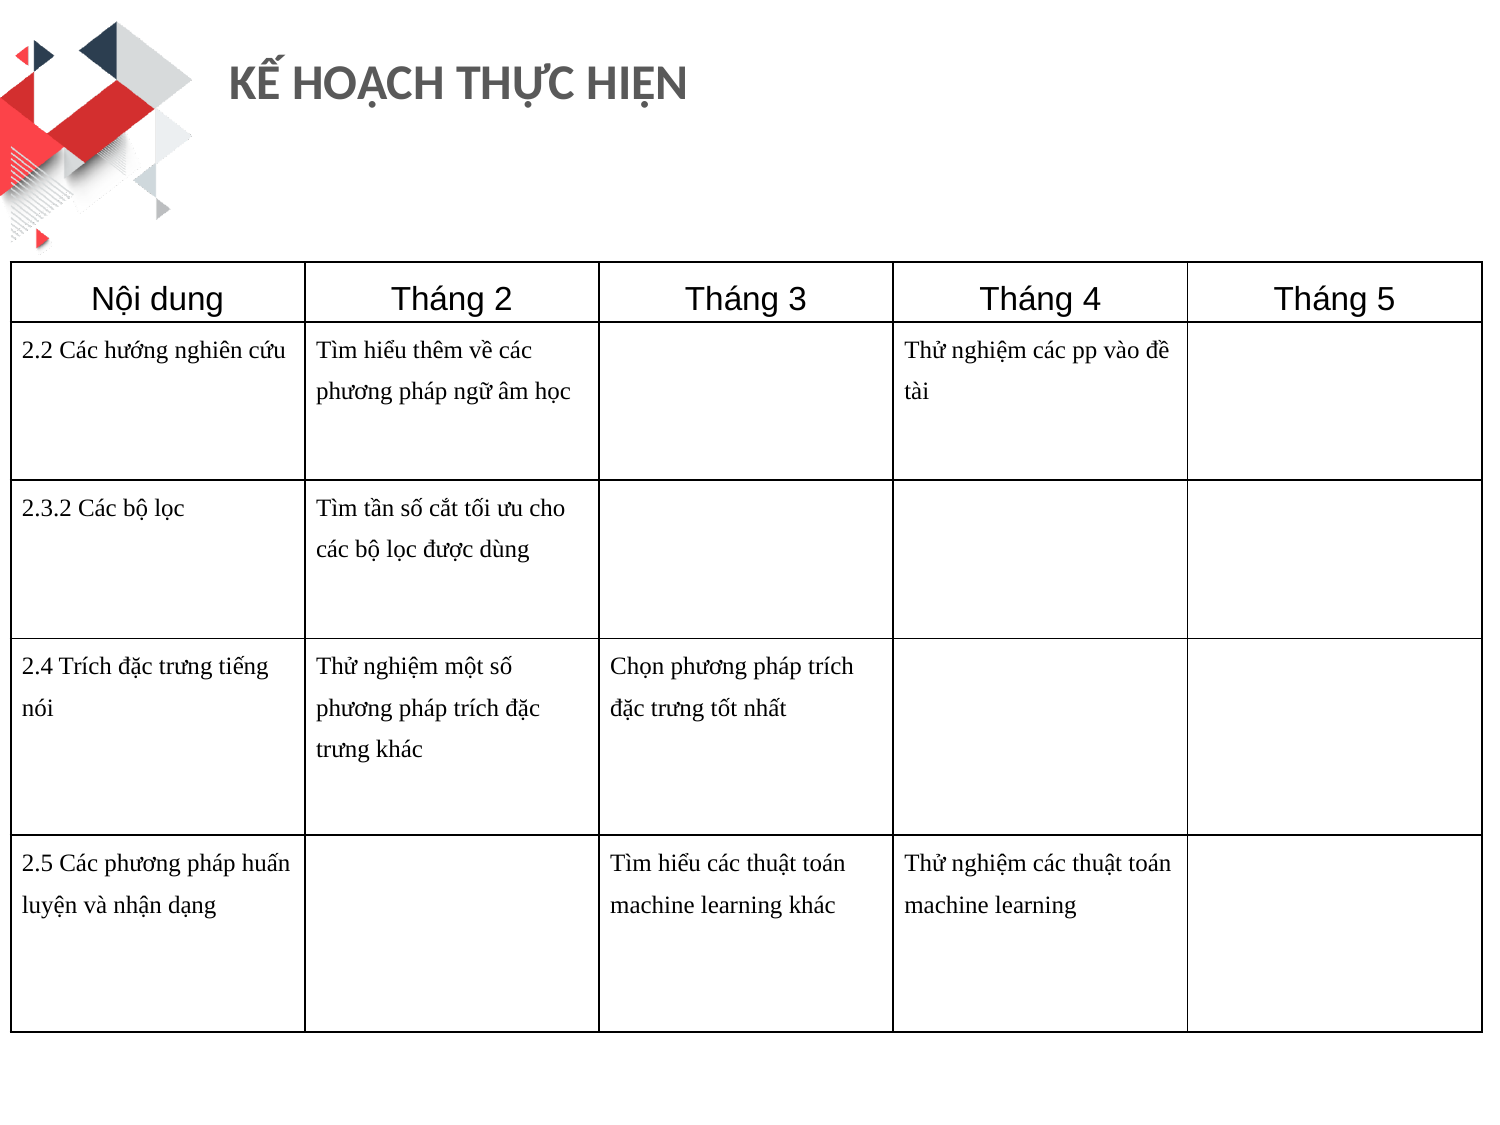

KẾ HOẠCH THỰC HIỆN
| Nội dung | Tháng 2 | Tháng 3 | Tháng 4 | Tháng 5 |
| --- | --- | --- | --- | --- |
| 2.2 Các hướng nghiên cứu | Tìm hiểu thêm về các phương pháp ngữ âm học |  | Thử nghiệm các pp vào đề tài |  |
| 2.3.2 Các bộ lọc | Tìm tần số cắt tối ưu cho các bộ lọc được dùng |  |  |  |
| 2.4 Trích đặc trưng tiếng nói | Thử nghiệm một số phương pháp trích đặc trưng khác | Chọn phương pháp trích đặc trưng tốt nhất |  |  |
| 2.5 Các phương pháp huấn luyện và nhận dạng |  | Tìm hiểu các thuật toán machine learning khác | Thử nghiệm các thuật toán machine learning |  |